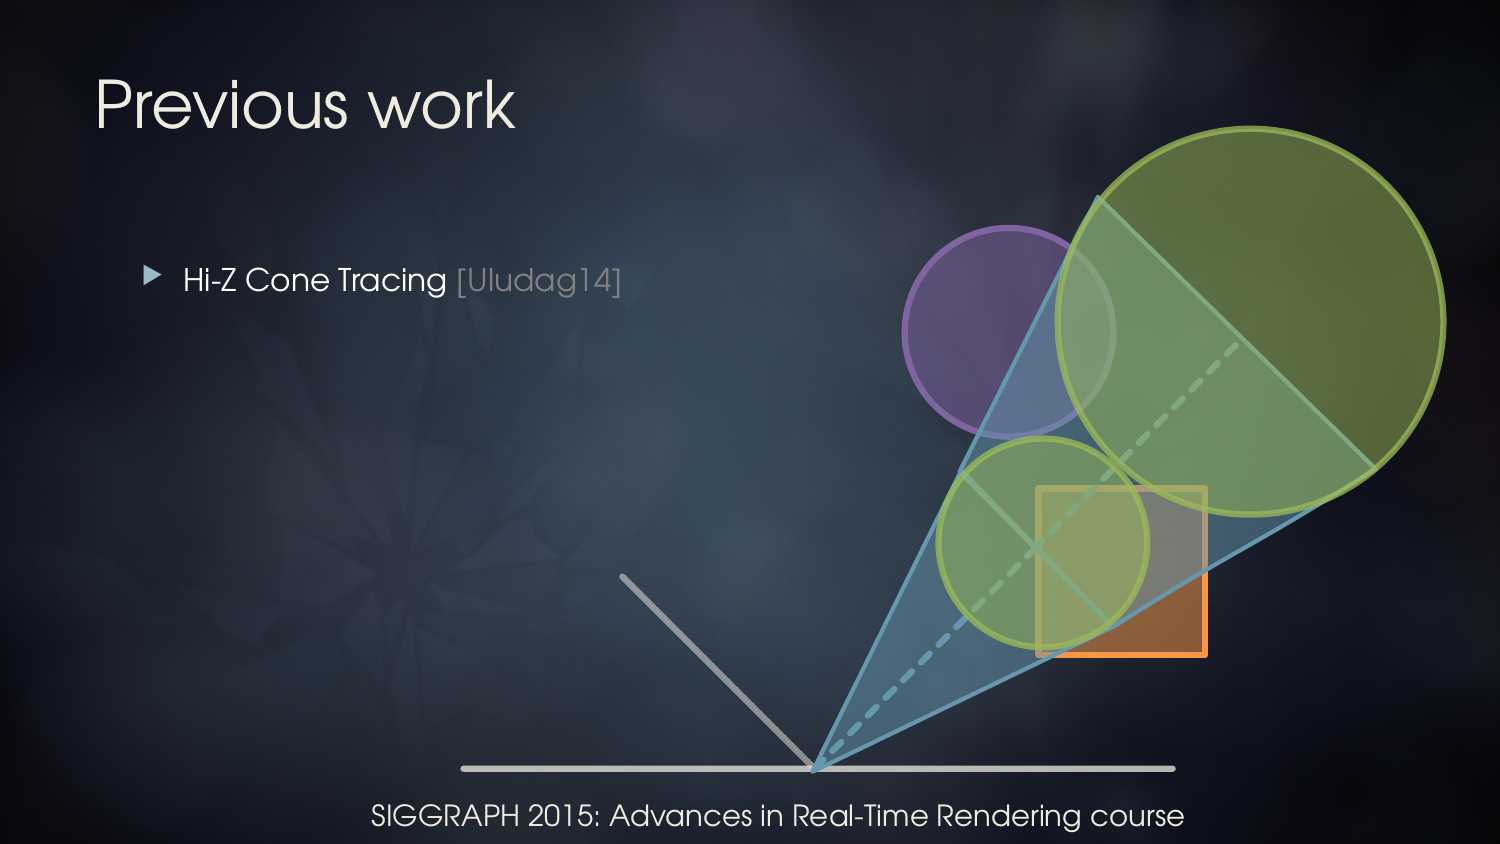

# Previous work

Hi-Z Cone Tracing [Uludag14]